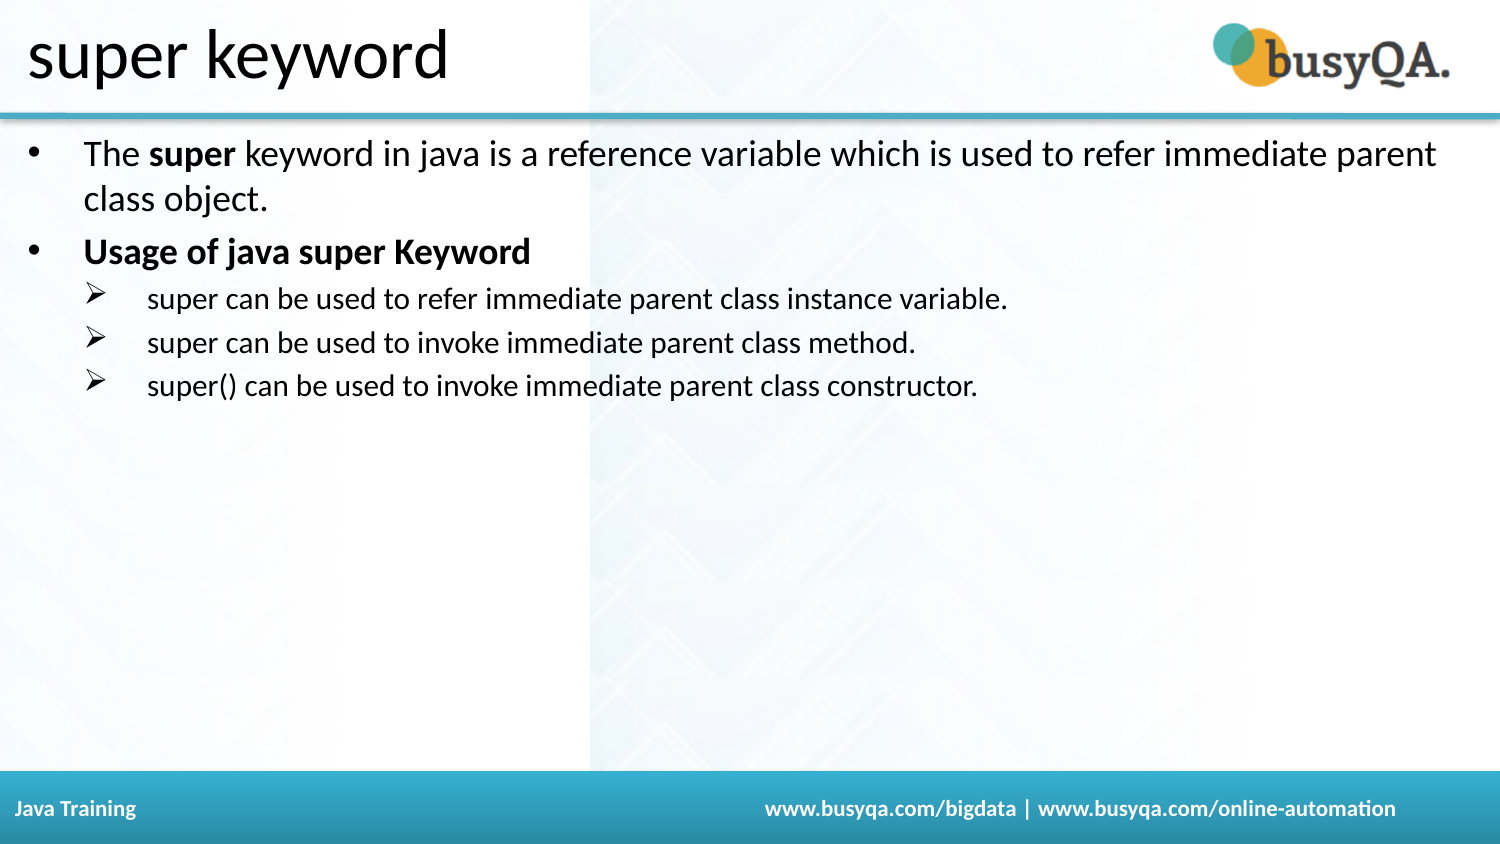

# super keyword
The super keyword in java is a reference variable which is used to refer immediate parent class object.
Usage of java super Keyword
super can be used to refer immediate parent class instance variable.
super can be used to invoke immediate parent class method.
super() can be used to invoke immediate parent class constructor.

73